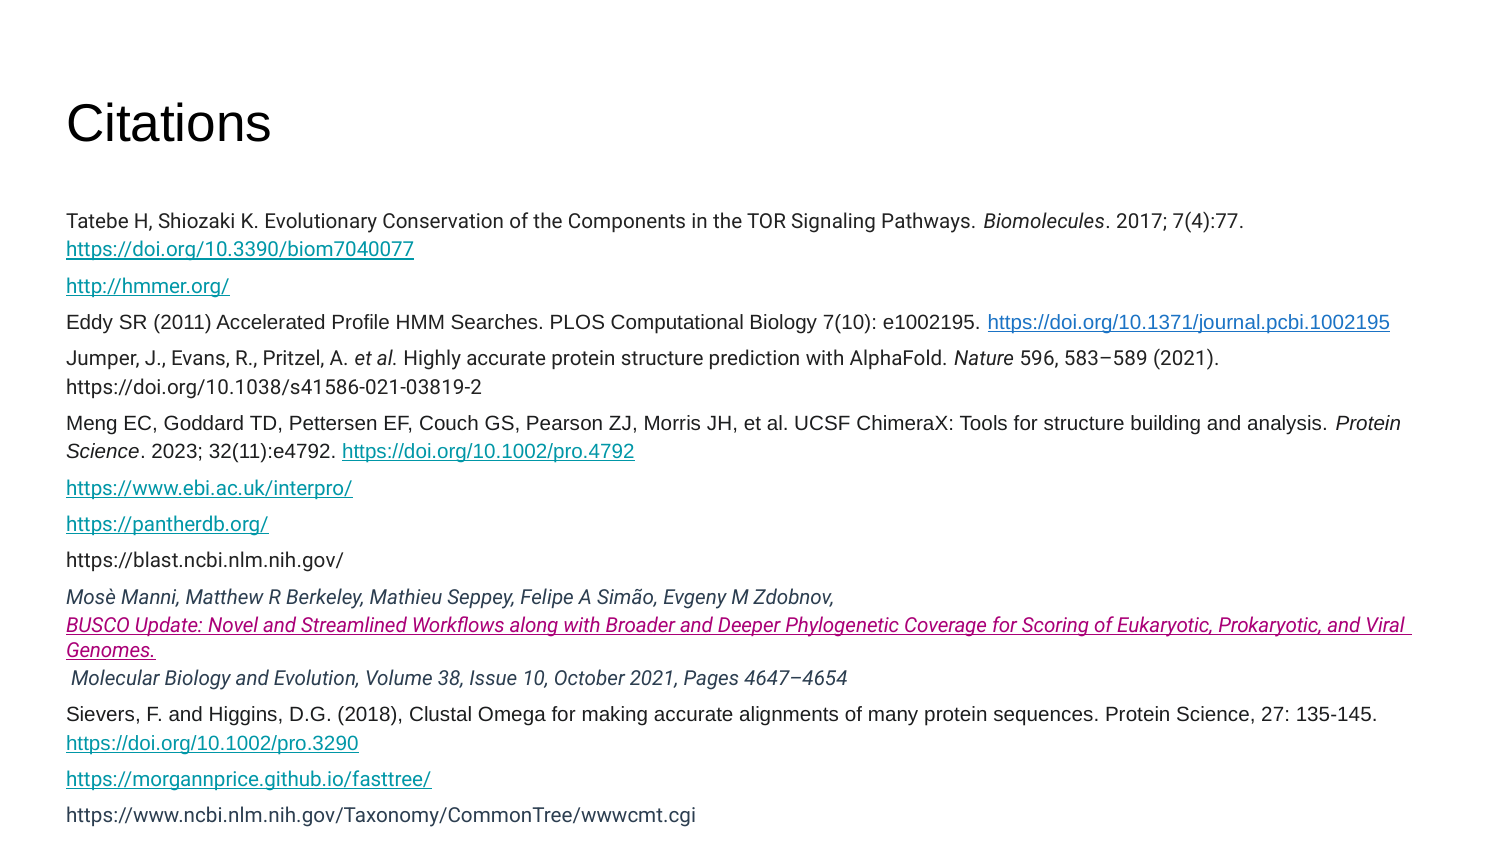

# Citations
Tatebe H, Shiozaki K. Evolutionary Conservation of the Components in the TOR Signaling Pathways. Biomolecules. 2017; 7(4):77. https://doi.org/10.3390/biom7040077
http://hmmer.org/
Eddy SR (2011) Accelerated Profile HMM Searches. PLOS Computational Biology 7(10): e1002195. https://doi.org/10.1371/journal.pcbi.1002195
Jumper, J., Evans, R., Pritzel, A. et al. Highly accurate protein structure prediction with AlphaFold. Nature 596, 583–589 (2021). https://doi.org/10.1038/s41586-021-03819-2
Meng EC, Goddard TD, Pettersen EF, Couch GS, Pearson ZJ, Morris JH, et al. UCSF ChimeraX: Tools for structure building and analysis. Protein Science. 2023; 32(11):e4792. https://doi.org/10.1002/pro.4792
https://www.ebi.ac.uk/interpro/
https://pantherdb.org/
https://blast.ncbi.nlm.nih.gov/
Mosè Manni, Matthew R Berkeley, Mathieu Seppey, Felipe A Simão, Evgeny M Zdobnov, BUSCO Update: Novel and Streamlined Workflows along with Broader and Deeper Phylogenetic Coverage for Scoring of Eukaryotic, Prokaryotic, and Viral Genomes. Molecular Biology and Evolution, Volume 38, Issue 10, October 2021, Pages 4647–4654
Sievers, F. and Higgins, D.G. (2018), Clustal Omega for making accurate alignments of many protein sequences. Protein Science, 27: 135-145. https://doi.org/10.1002/pro.3290
https://morgannprice.github.io/fasttree/
https://www.ncbi.nlm.nih.gov/Taxonomy/CommonTree/wwwcmt.cgi